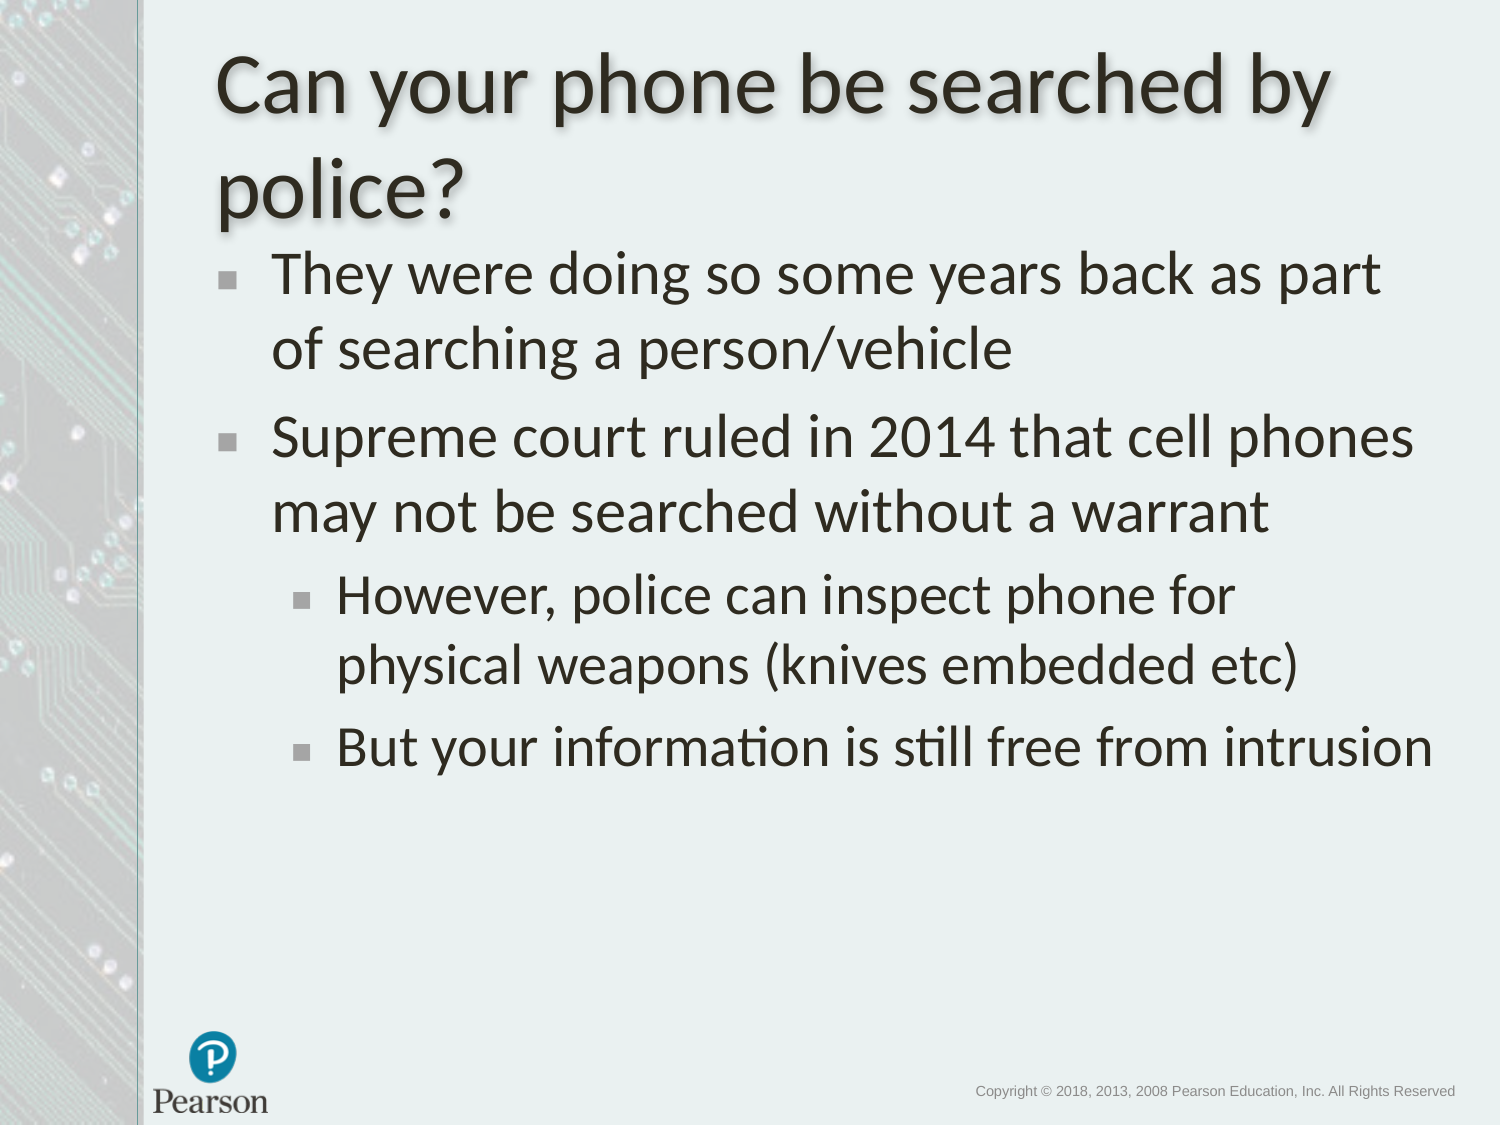

# Can your phone be searched by police?
They were doing so some years back as part of searching a person/vehicle
Supreme court ruled in 2014 that cell phones may not be searched without a warrant
However, police can inspect phone for physical weapons (knives embedded etc)
But your information is still free from intrusion
Copyright © 2018, 2013, 2008 Pearson Education, Inc. All Rights Reserved